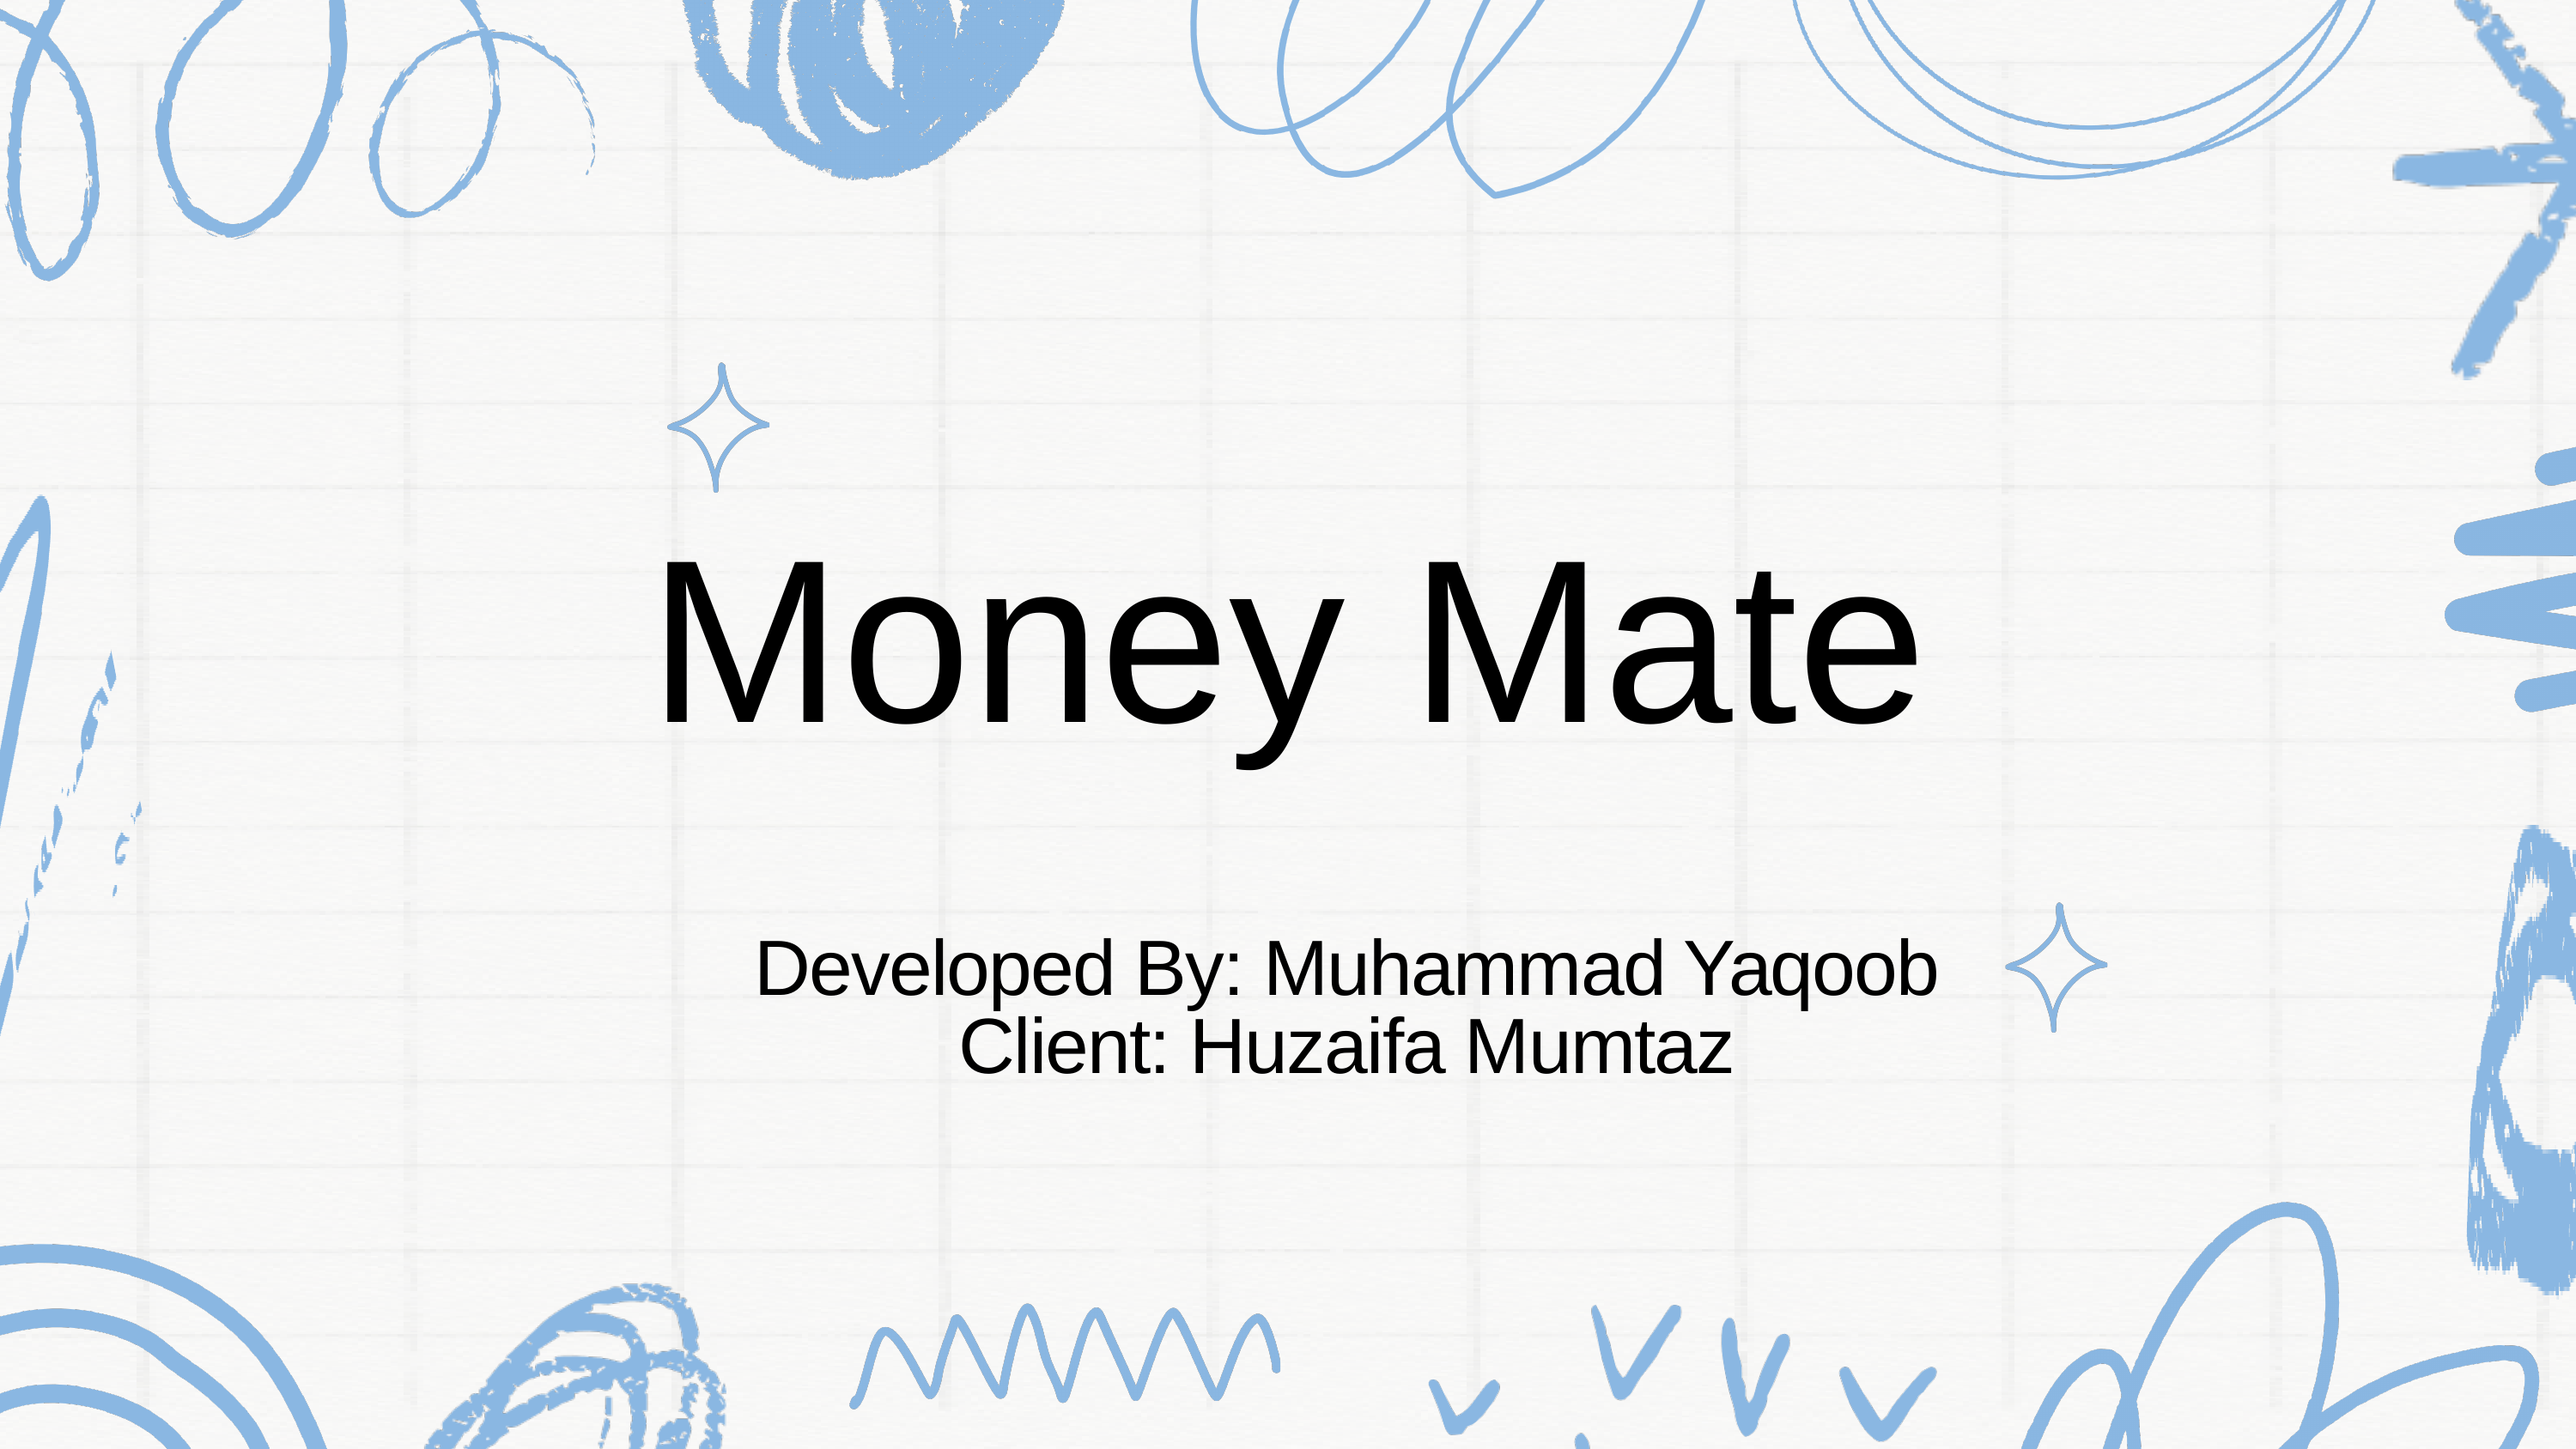

Money Mate

Developed By: Muhammad Yaqoob
Client: Huzaifa Mumtaz